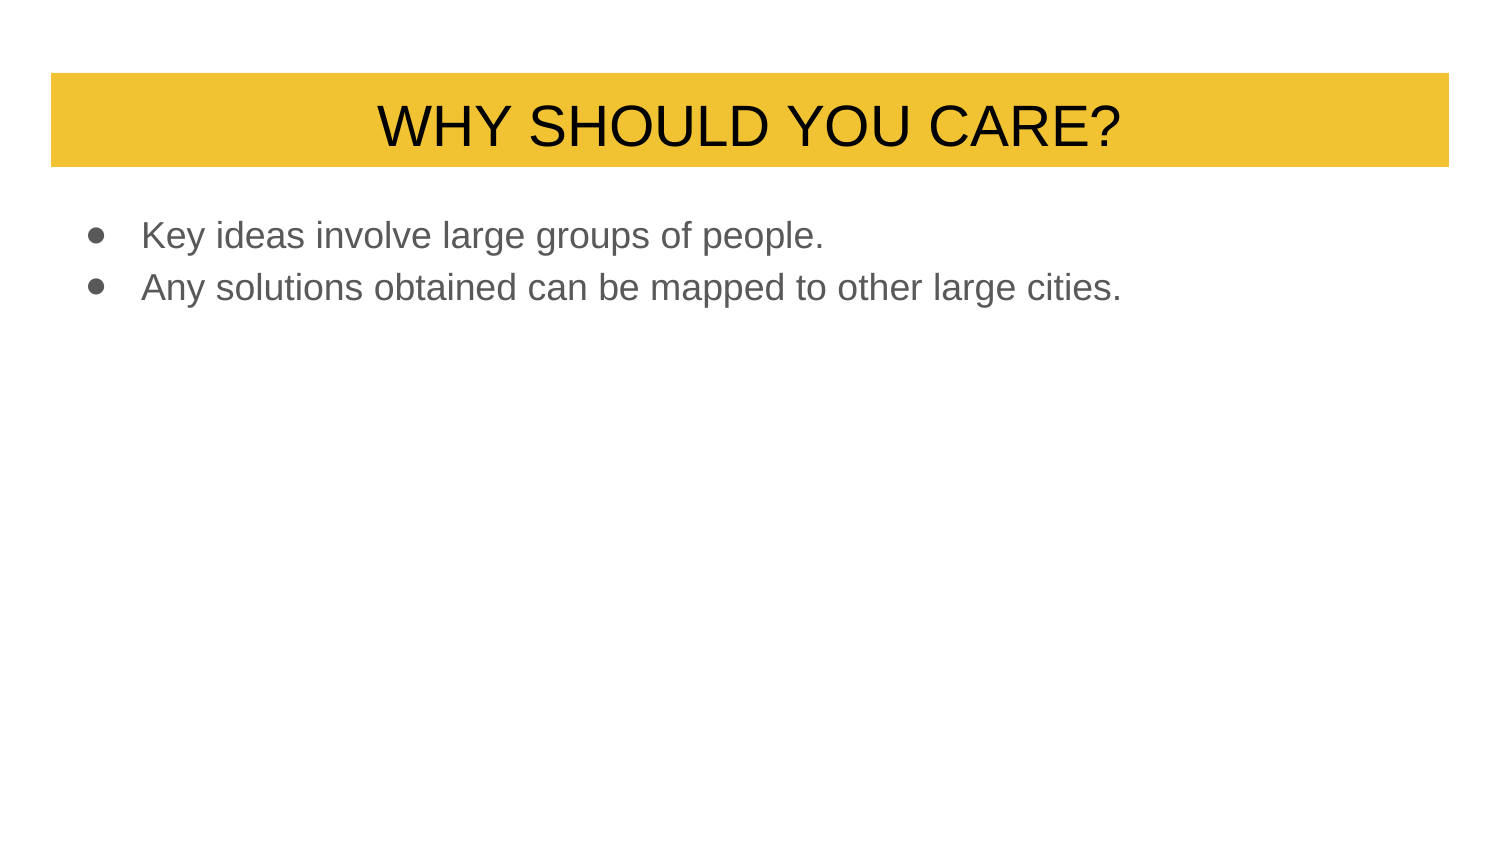

# WHY SHOULD YOU CARE?
Key ideas involve large groups of people.
Any solutions obtained can be mapped to other large cities.